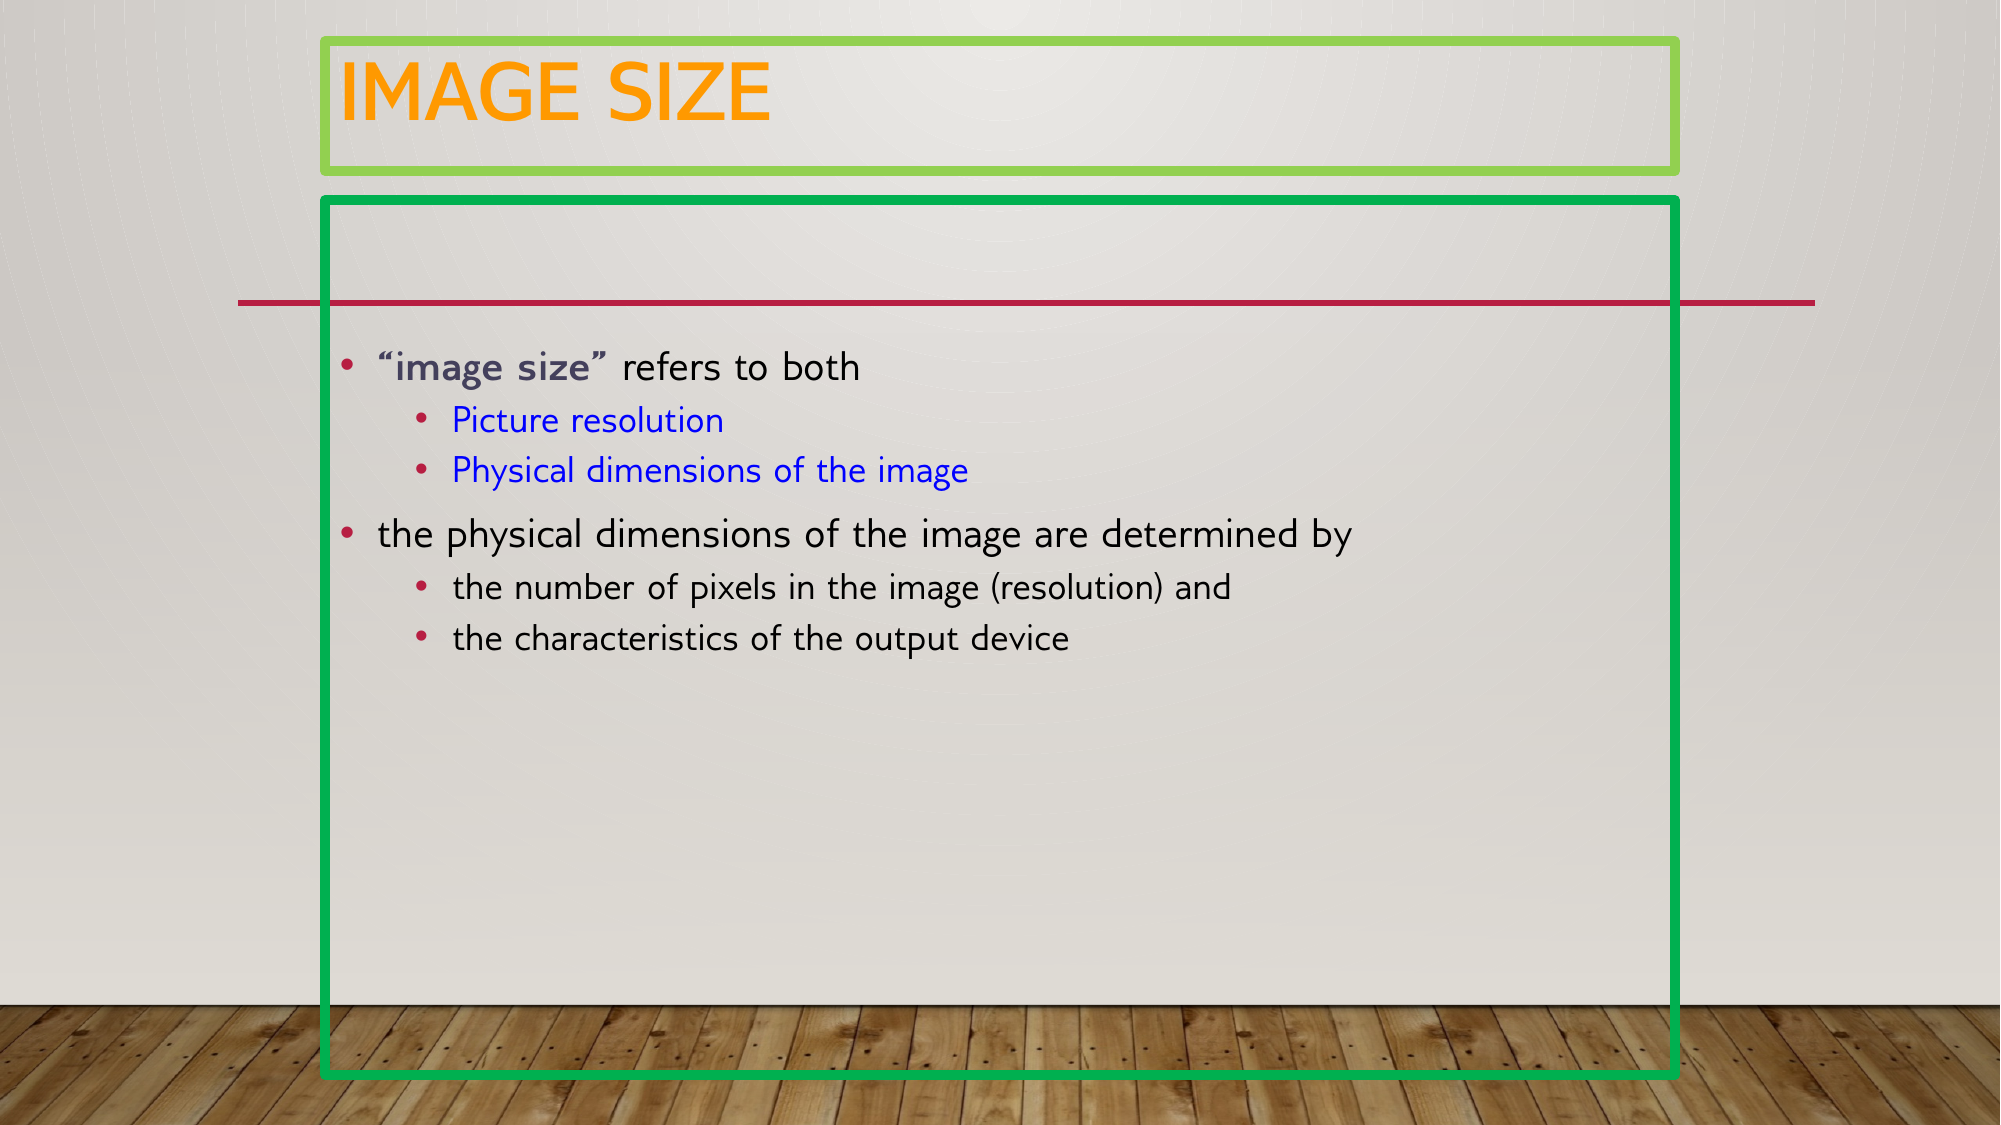

# Image Size

“image size” refers to both
Picture resolution
Physical dimensions of the image
the physical dimensions of the image are determined by
the number of pixels in the image (resolution) and
the characteristics of the output device